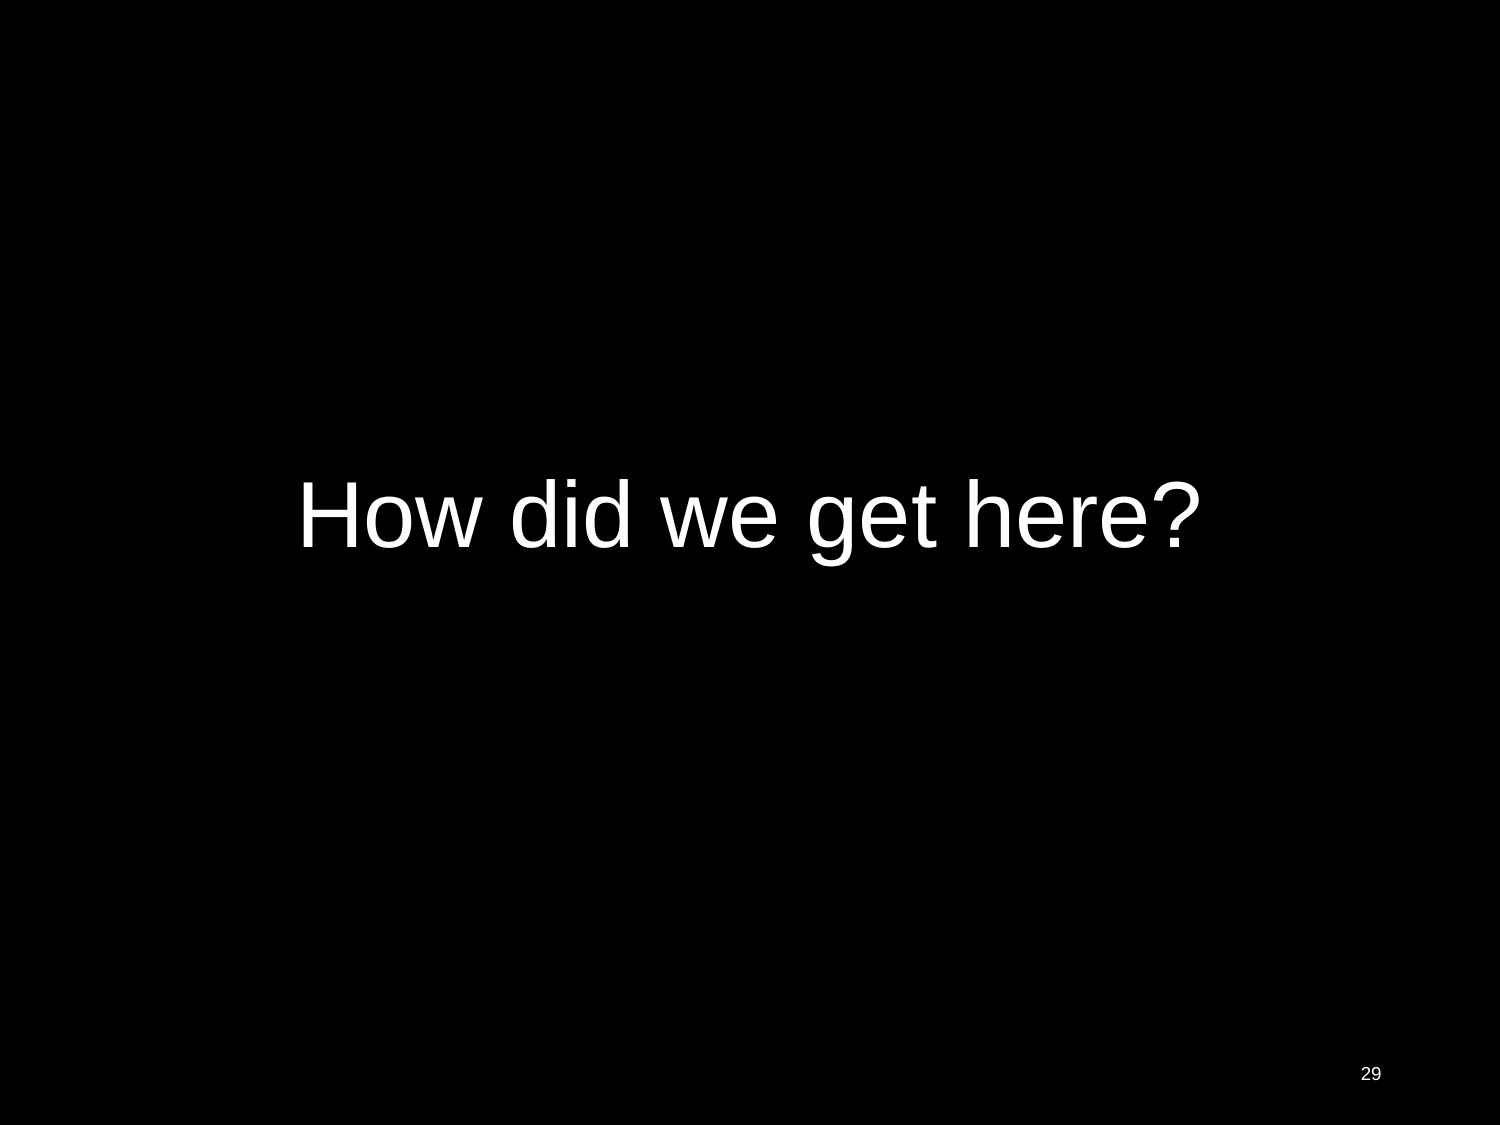

# How did we get here?

29